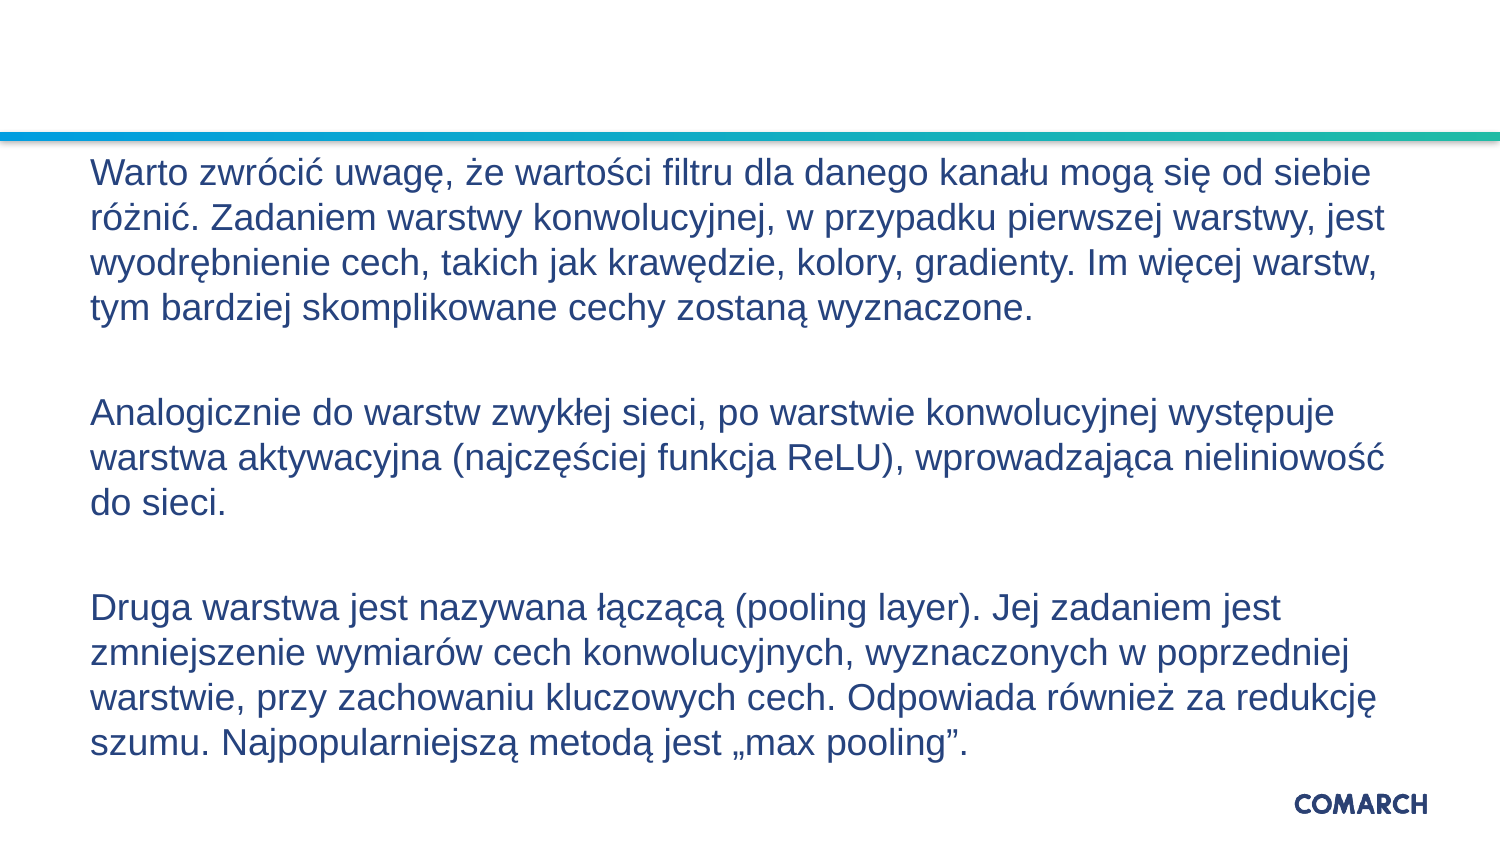

Warto zwrócić uwagę, że wartości filtru dla danego kanału mogą się od siebie różnić. Zadaniem warstwy konwolucyjnej, w przypadku pierwszej warstwy, jest wyodrębnienie cech, takich jak krawędzie, kolory, gradienty. Im więcej warstw, tym bardziej skomplikowane cechy zostaną wyznaczone.

Analogicznie do warstw zwykłej sieci, po warstwie konwolucyjnej występuje warstwa aktywacyjna (najczęściej funkcja ReLU), wprowadzająca nieliniowość do sieci.

Druga warstwa jest nazywana łączącą (pooling layer). Jej zadaniem jest zmniejszenie wymiarów cech konwolucyjnych, wyznaczonych w poprzedniej warstwie, przy zachowaniu kluczowych cech. Odpowiada również za redukcję szumu. Najpopularniejszą metodą jest „max pooling”.